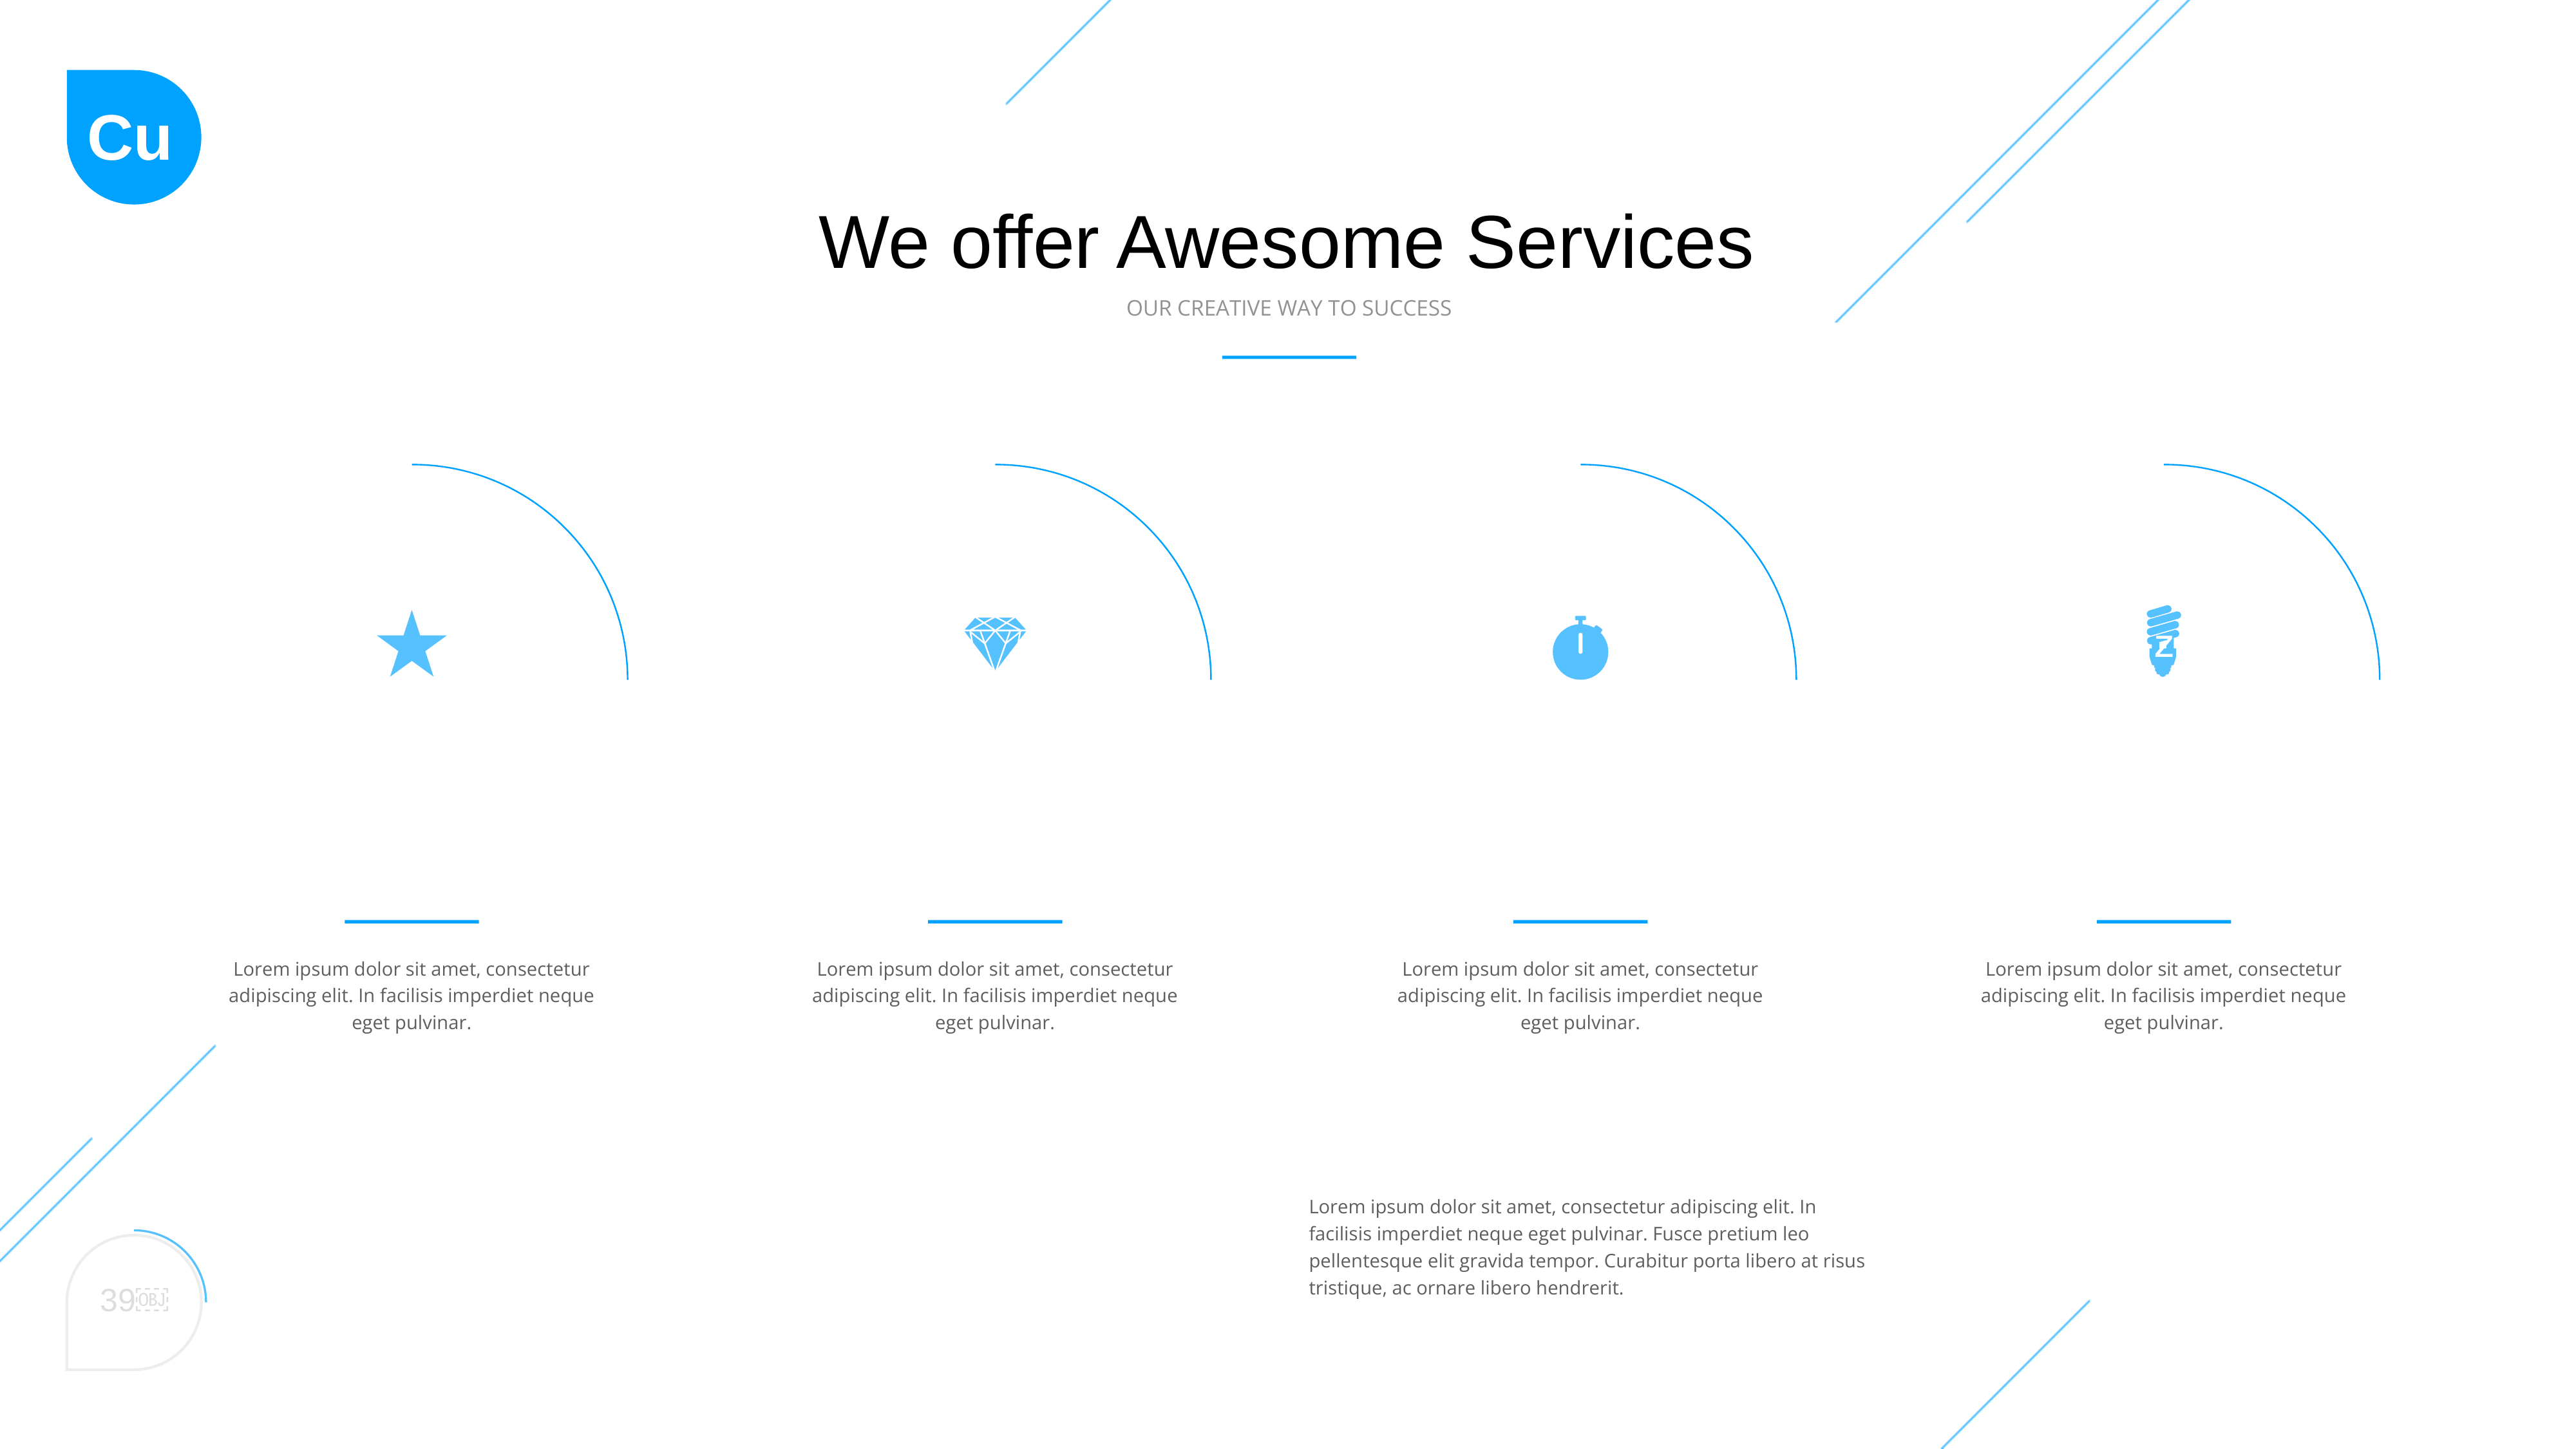

Cu

We offer Awesome Services
OUR CREATIVE WAY TO SUCCESS

z

Coding
Promotion
UI Design
SEO

Lorem ipsum dolor sit amet, consectetur adipiscing elit. In facilisis imperdiet neque eget pulvinar.
Lorem ipsum dolor sit amet, consectetur adipiscing elit. In facilisis imperdiet neque eget pulvinar.
Lorem ipsum dolor sit amet, consectetur adipiscing elit. In facilisis imperdiet neque eget pulvinar.
Lorem ipsum dolor sit amet, consectetur adipiscing elit. In facilisis imperdiet neque eget pulvinar.
Lorem ipsum dolor sit amet, consectetur adipiscing elit. In facilisis imperdiet neque eget pulvinar. Fusce pretium leo pellentesque elit gravida tempor. Curabitur porta libero at risus tristique, ac ornare libero hendrerit.

39￼